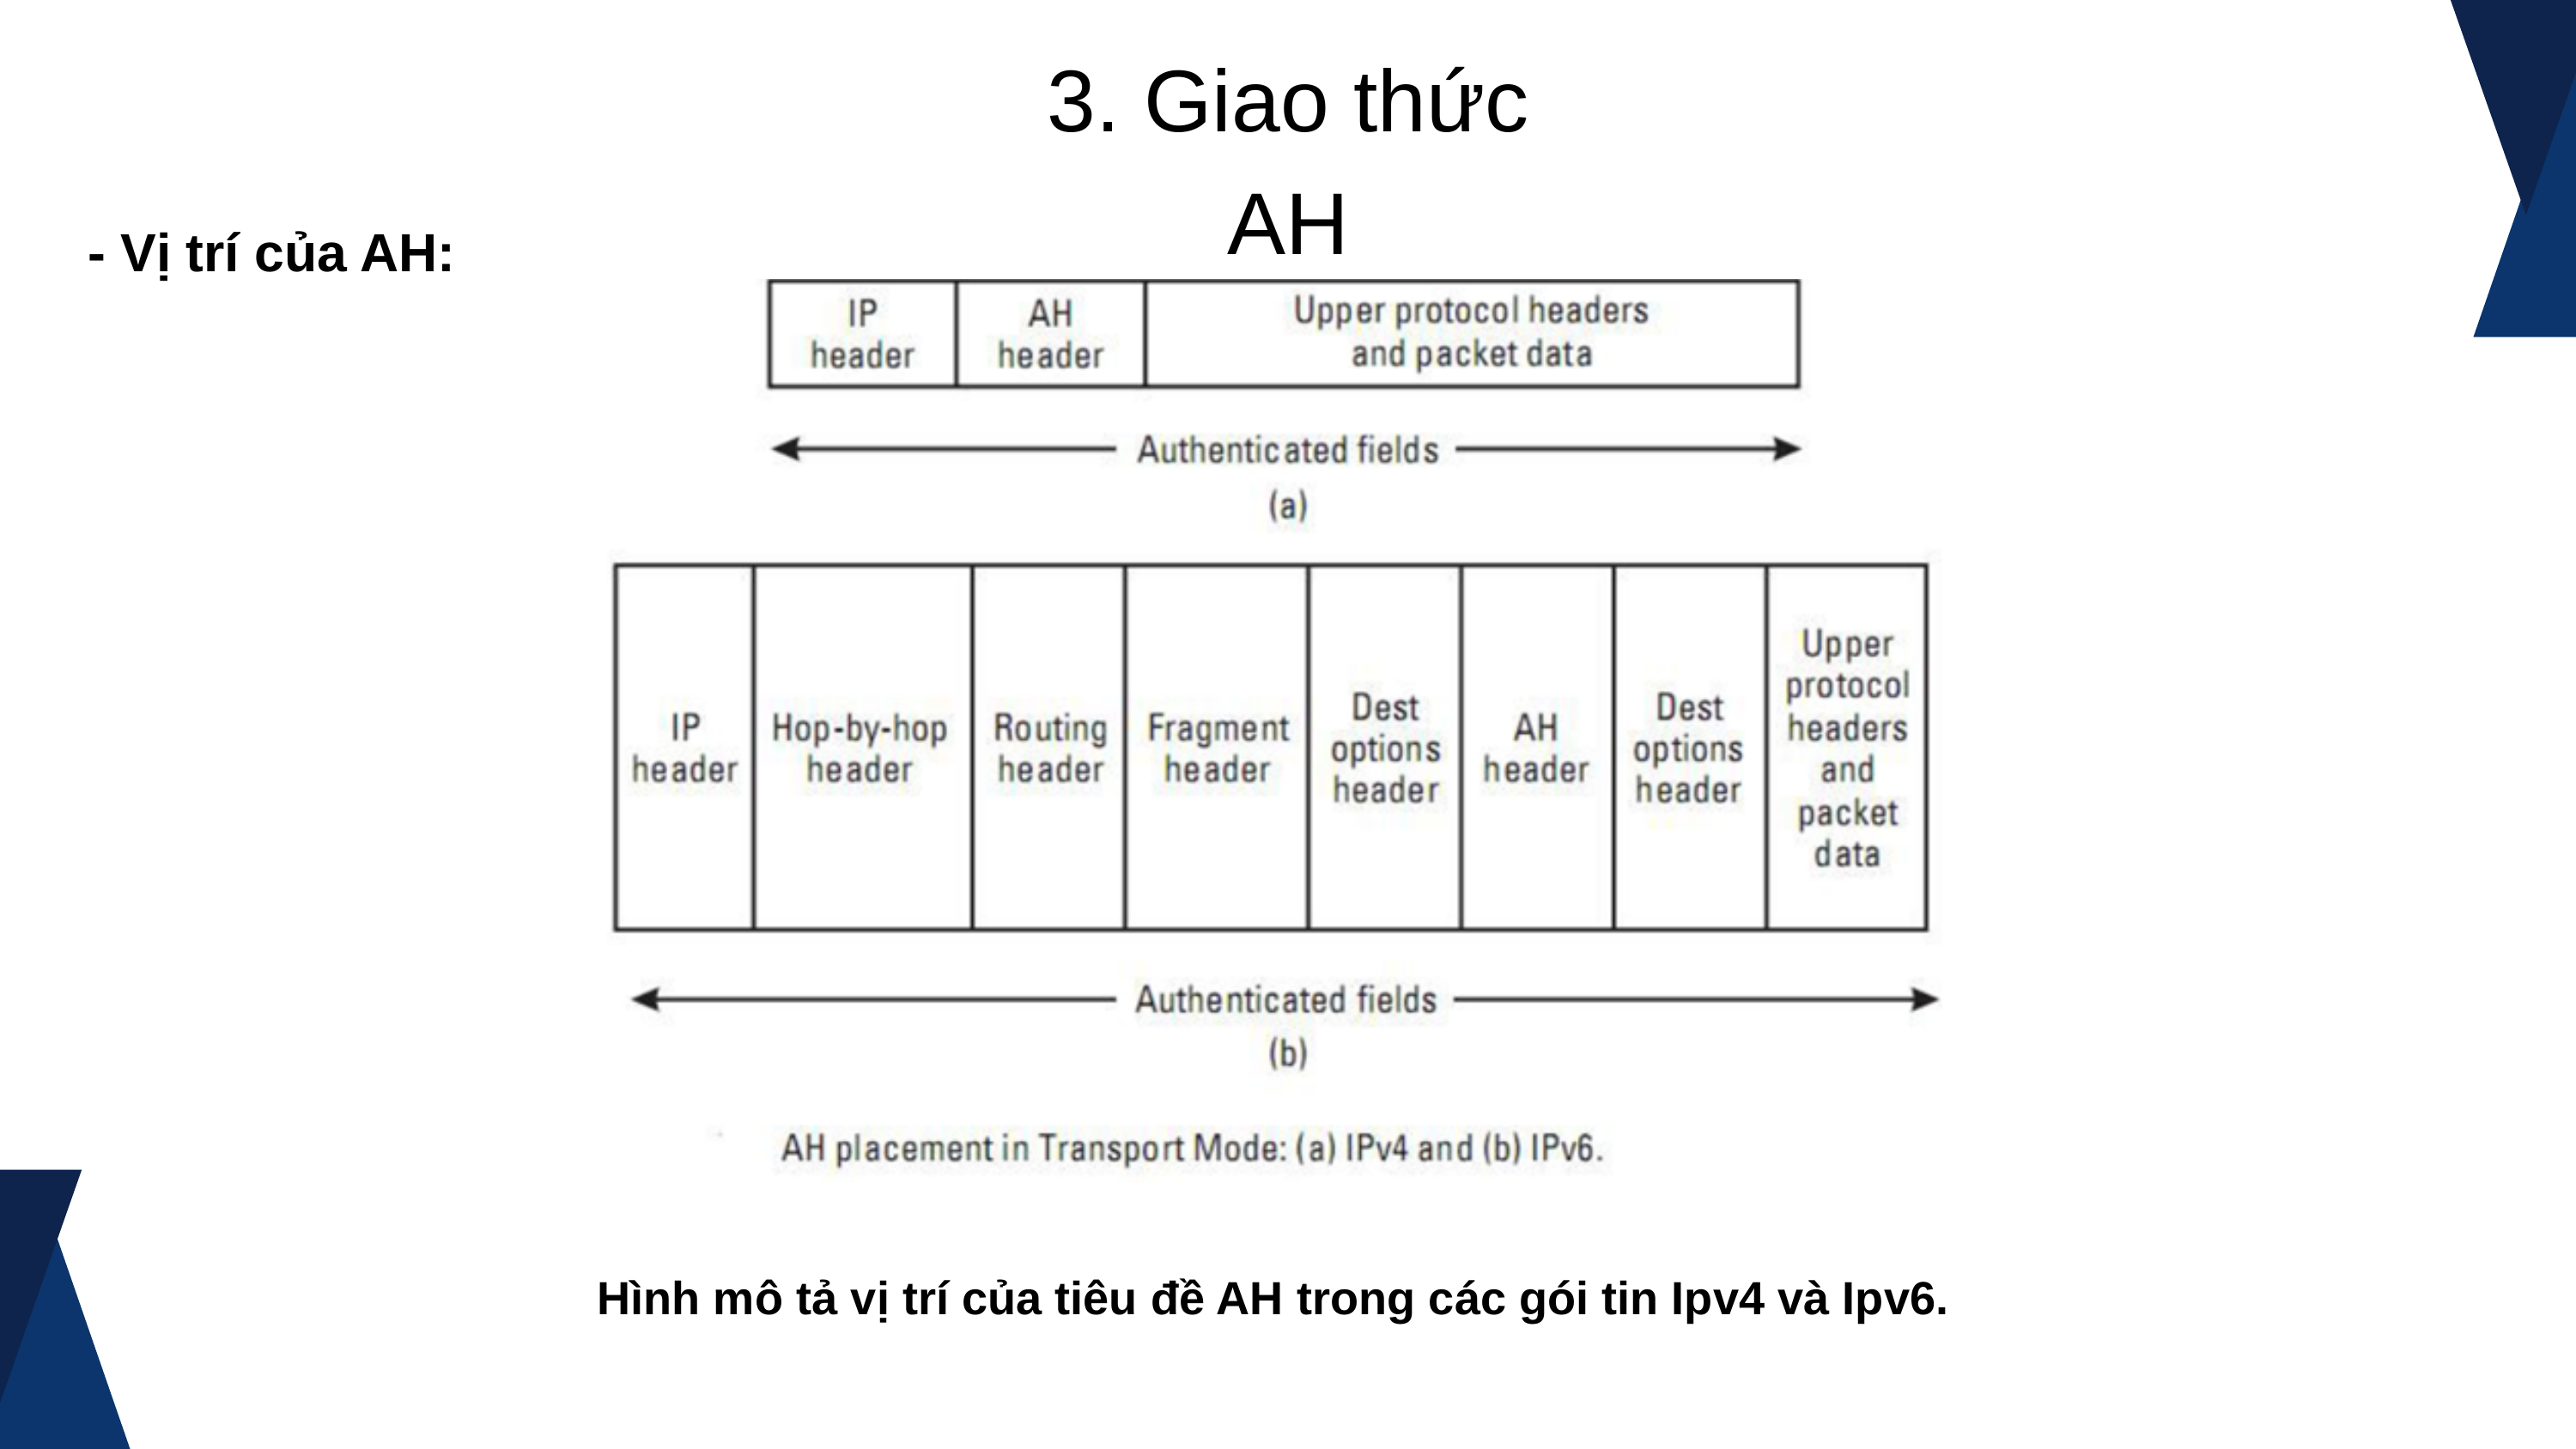

3. Giao thức AH

- Vị trí của AH:

Hình mô tả vị trí của tiêu đề AH trong các gói tin Ipv4 và Ipv6.